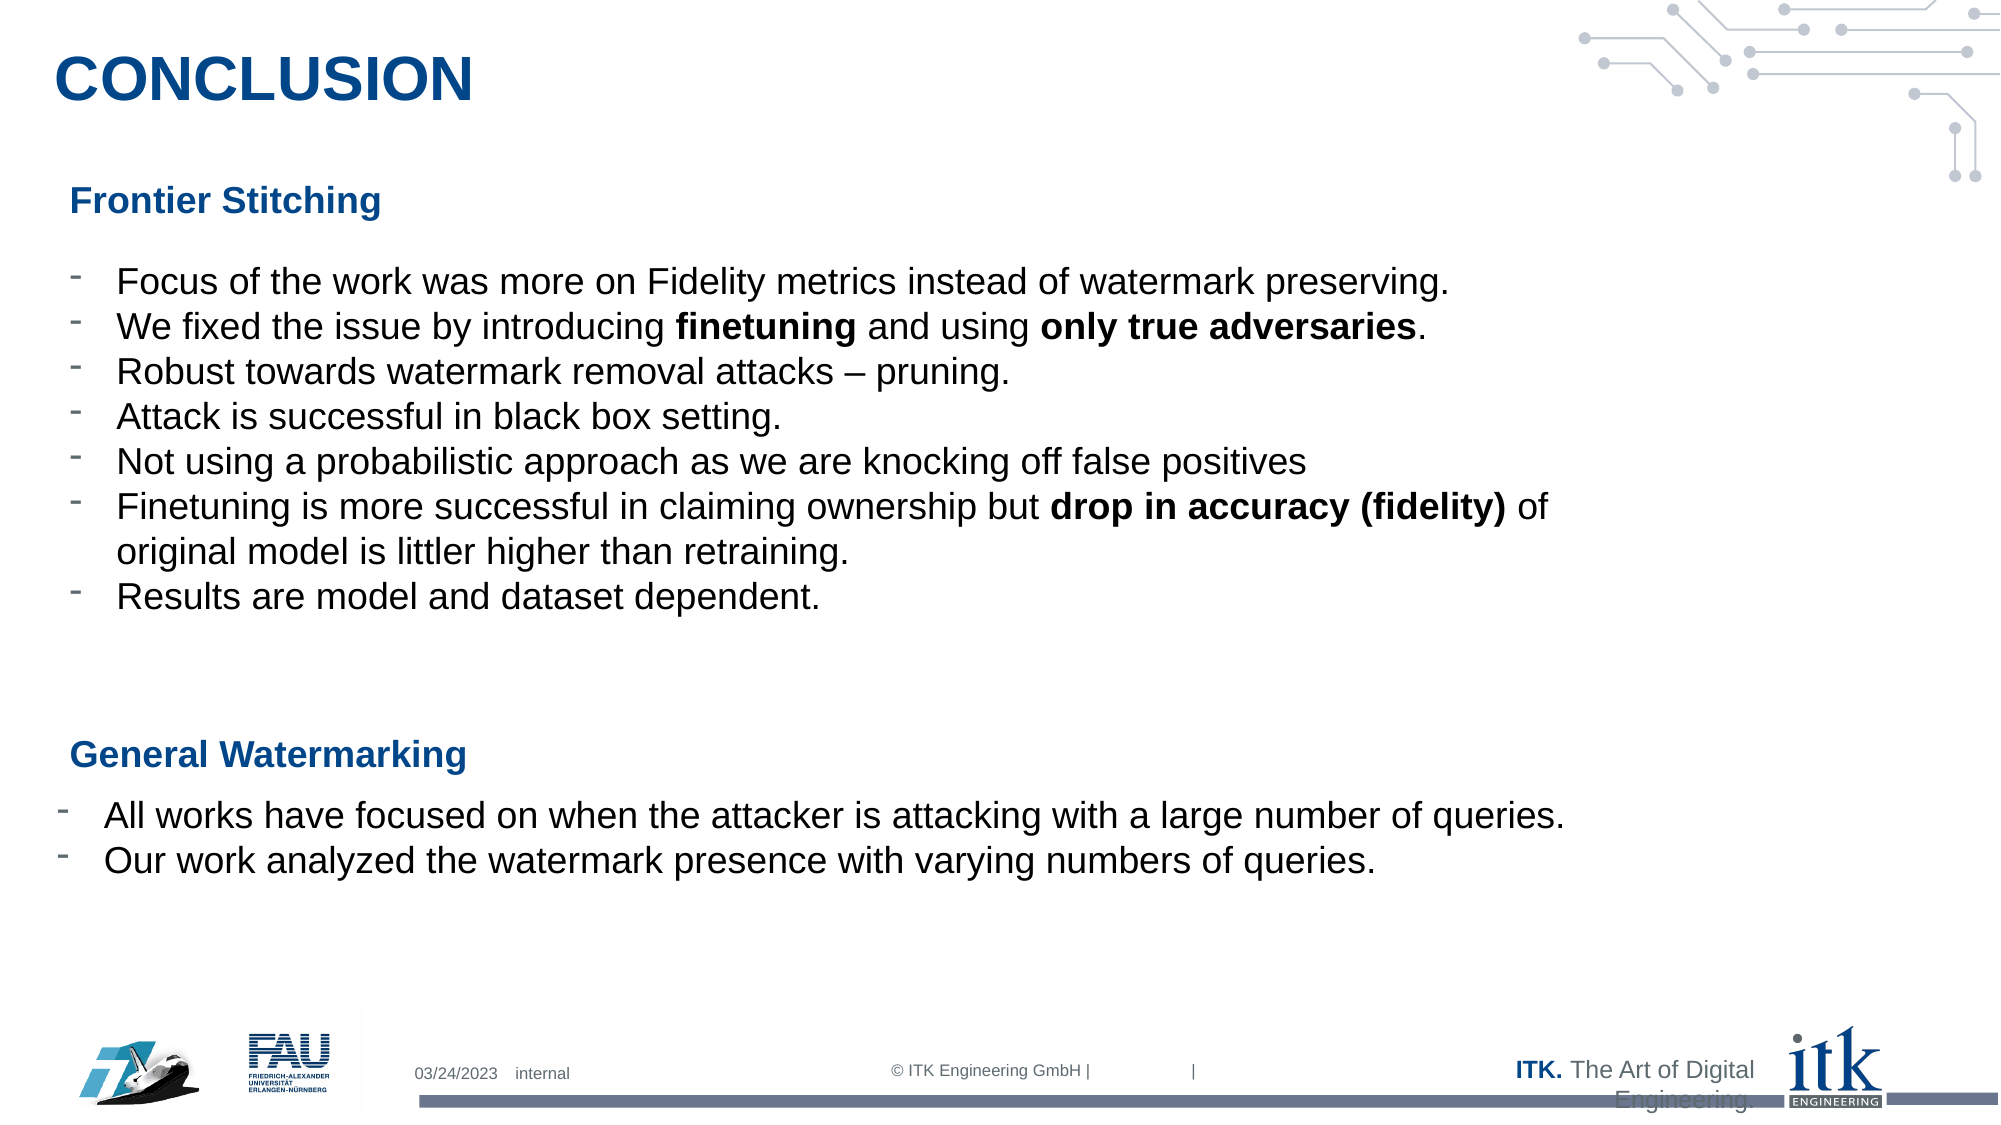

# Conclusion
Frontier Stitching
Focus of the work was more on Fidelity metrics instead of watermark preserving.
We fixed the issue by introducing finetuning and using only true adversaries.
Robust towards watermark removal attacks – pruning.
Attack is successful in black box setting.
Not using a probabilistic approach as we are knocking off false positives
Finetuning is more successful in claiming ownership but drop in accuracy (fidelity) of original model is littler higher than retraining.
Results are model and dataset dependent.
General Watermarking
All works have focused on when the attacker is attacking with a large number of queries.
Our work analyzed the watermark presence with varying numbers of queries.
03/24/2023
internal